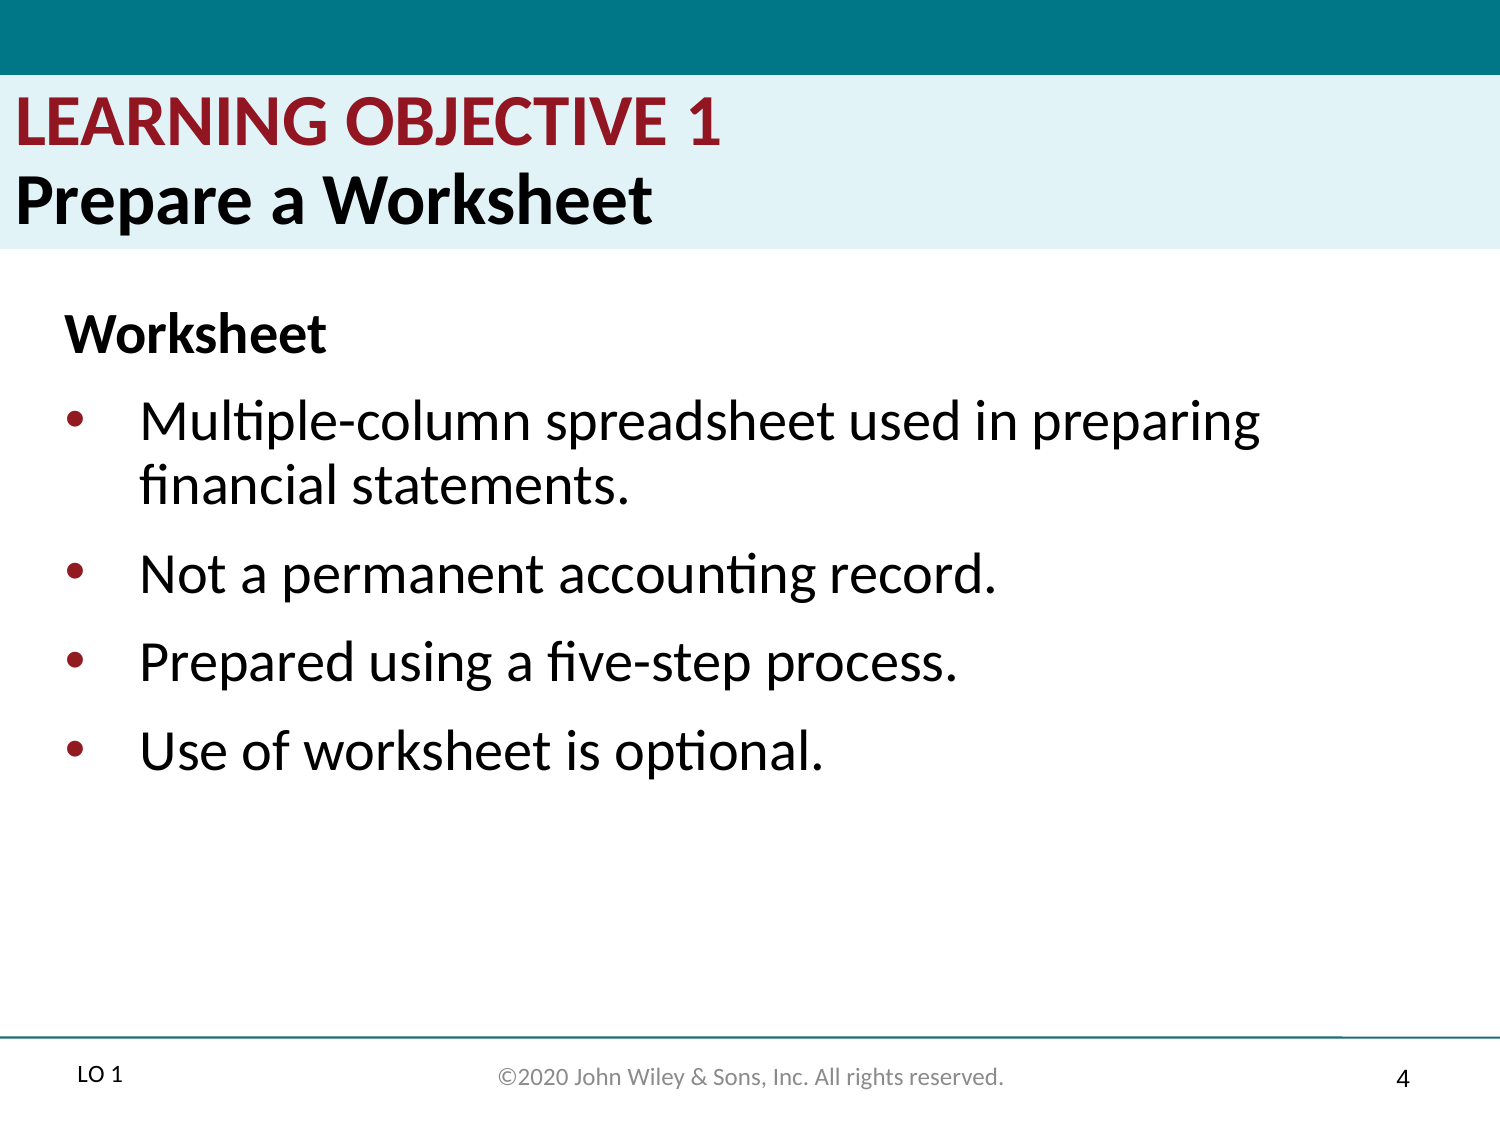

# LEARNING OBJECTIVE 1 Prepare a Worksheet
Worksheet
Multiple-column spreadsheet used in preparing financial statements.
Not a permanent accounting record.
Prepared using a five-step process.
Use of worksheet is optional.
L O 1